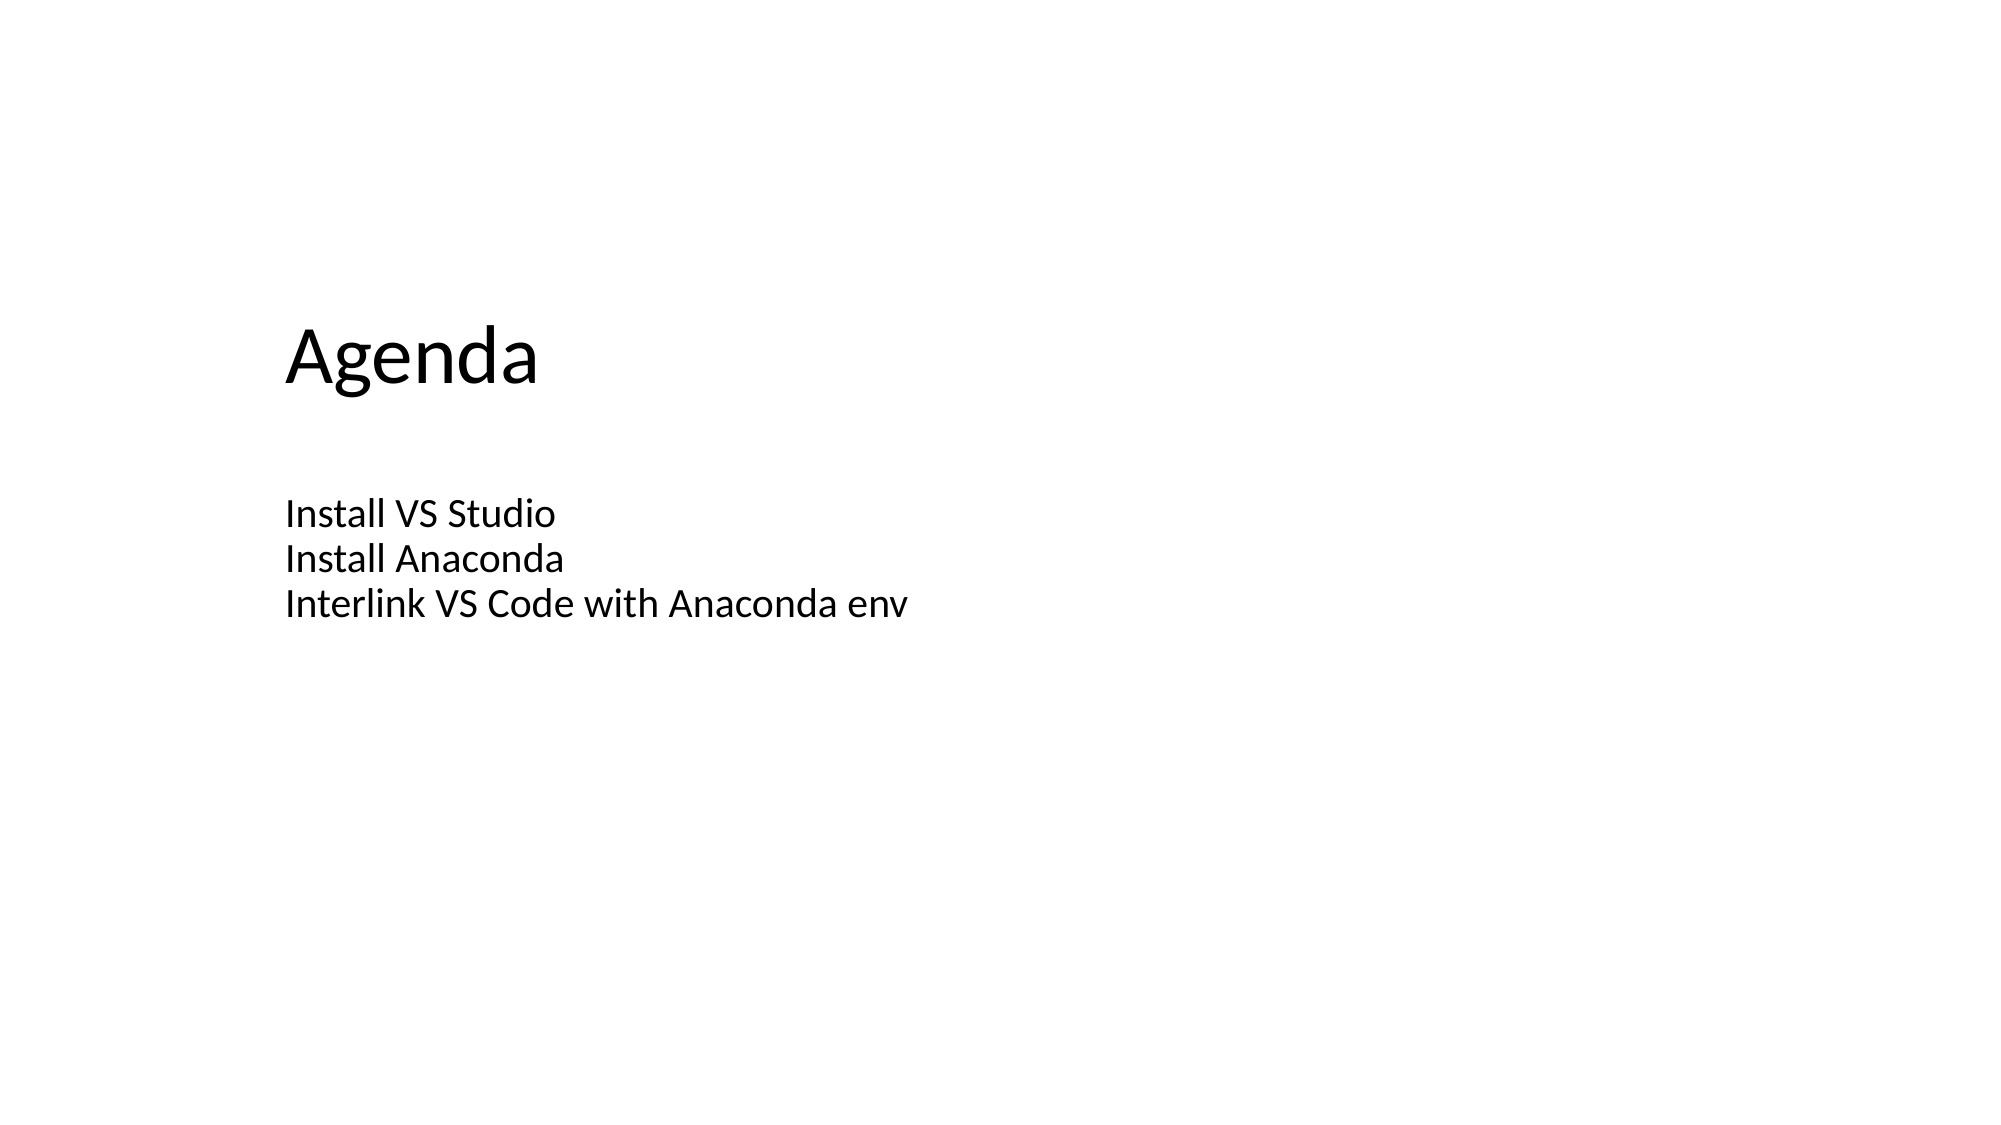

# Agenda Install VS Studio Install Anaconda Interlink VS Code with Anaconda env